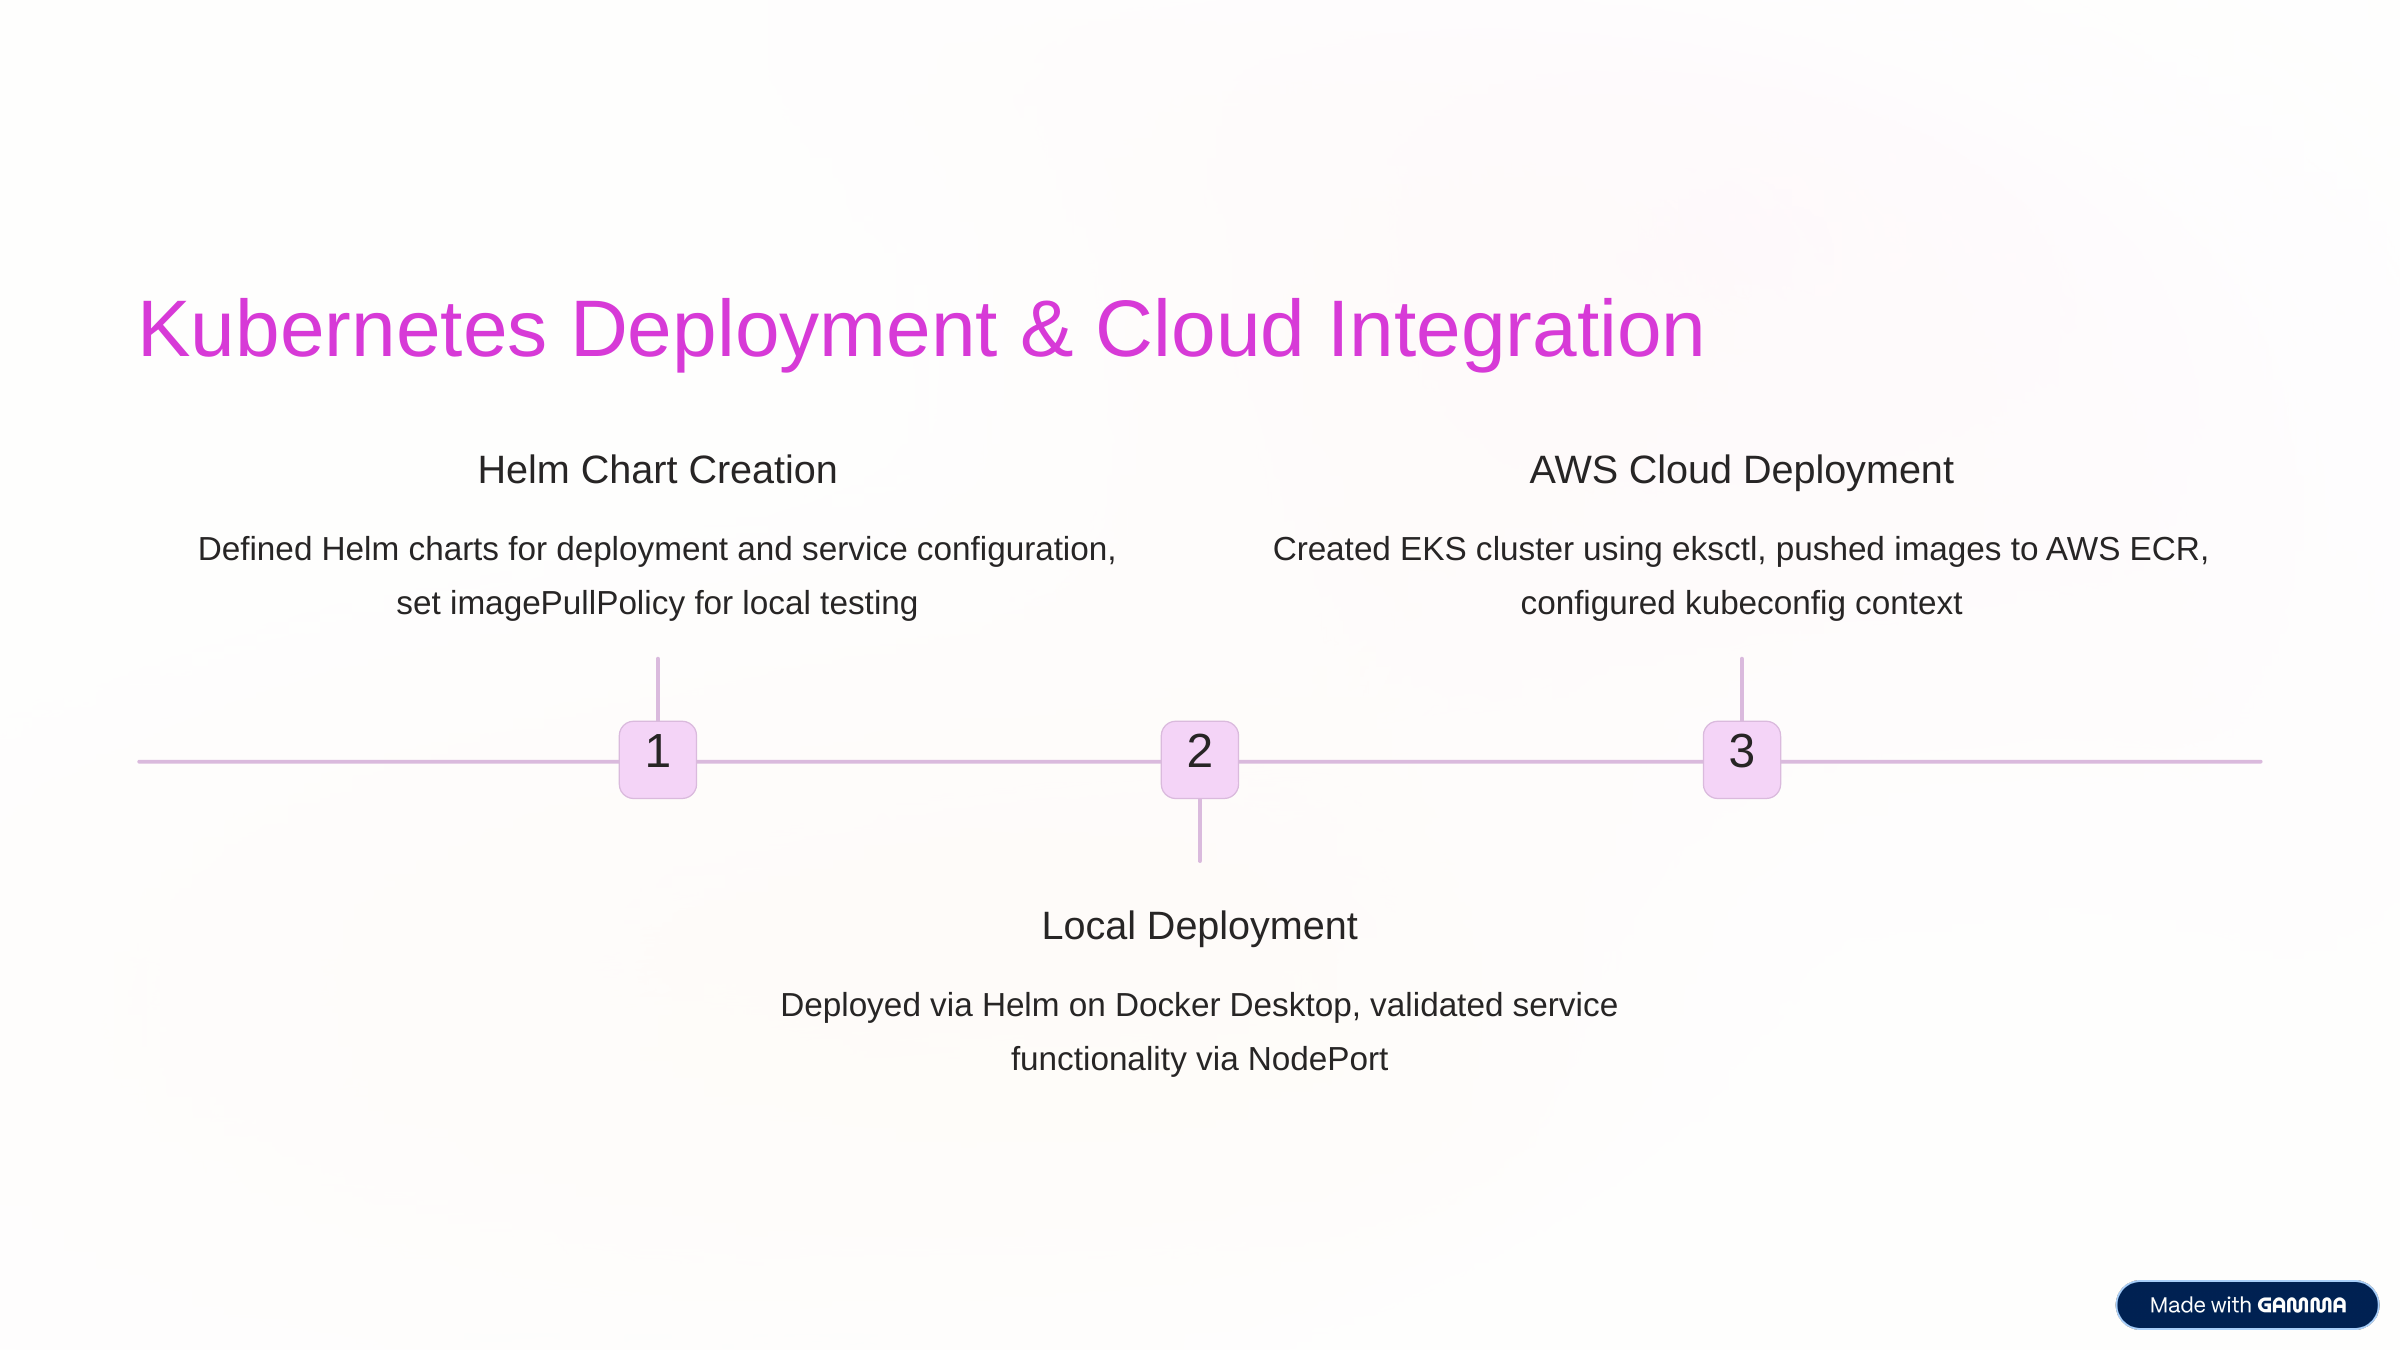

Kubernetes Deployment & Cloud Integration
Helm Chart Creation
AWS Cloud Deployment
Defined Helm charts for deployment and service configuration, set imagePullPolicy for local testing
Created EKS cluster using eksctl, pushed images to AWS ECR, configured kubeconfig context

1
2
3

Local Deployment
Deployed via Helm on Docker Desktop, validated service functionality via NodePort